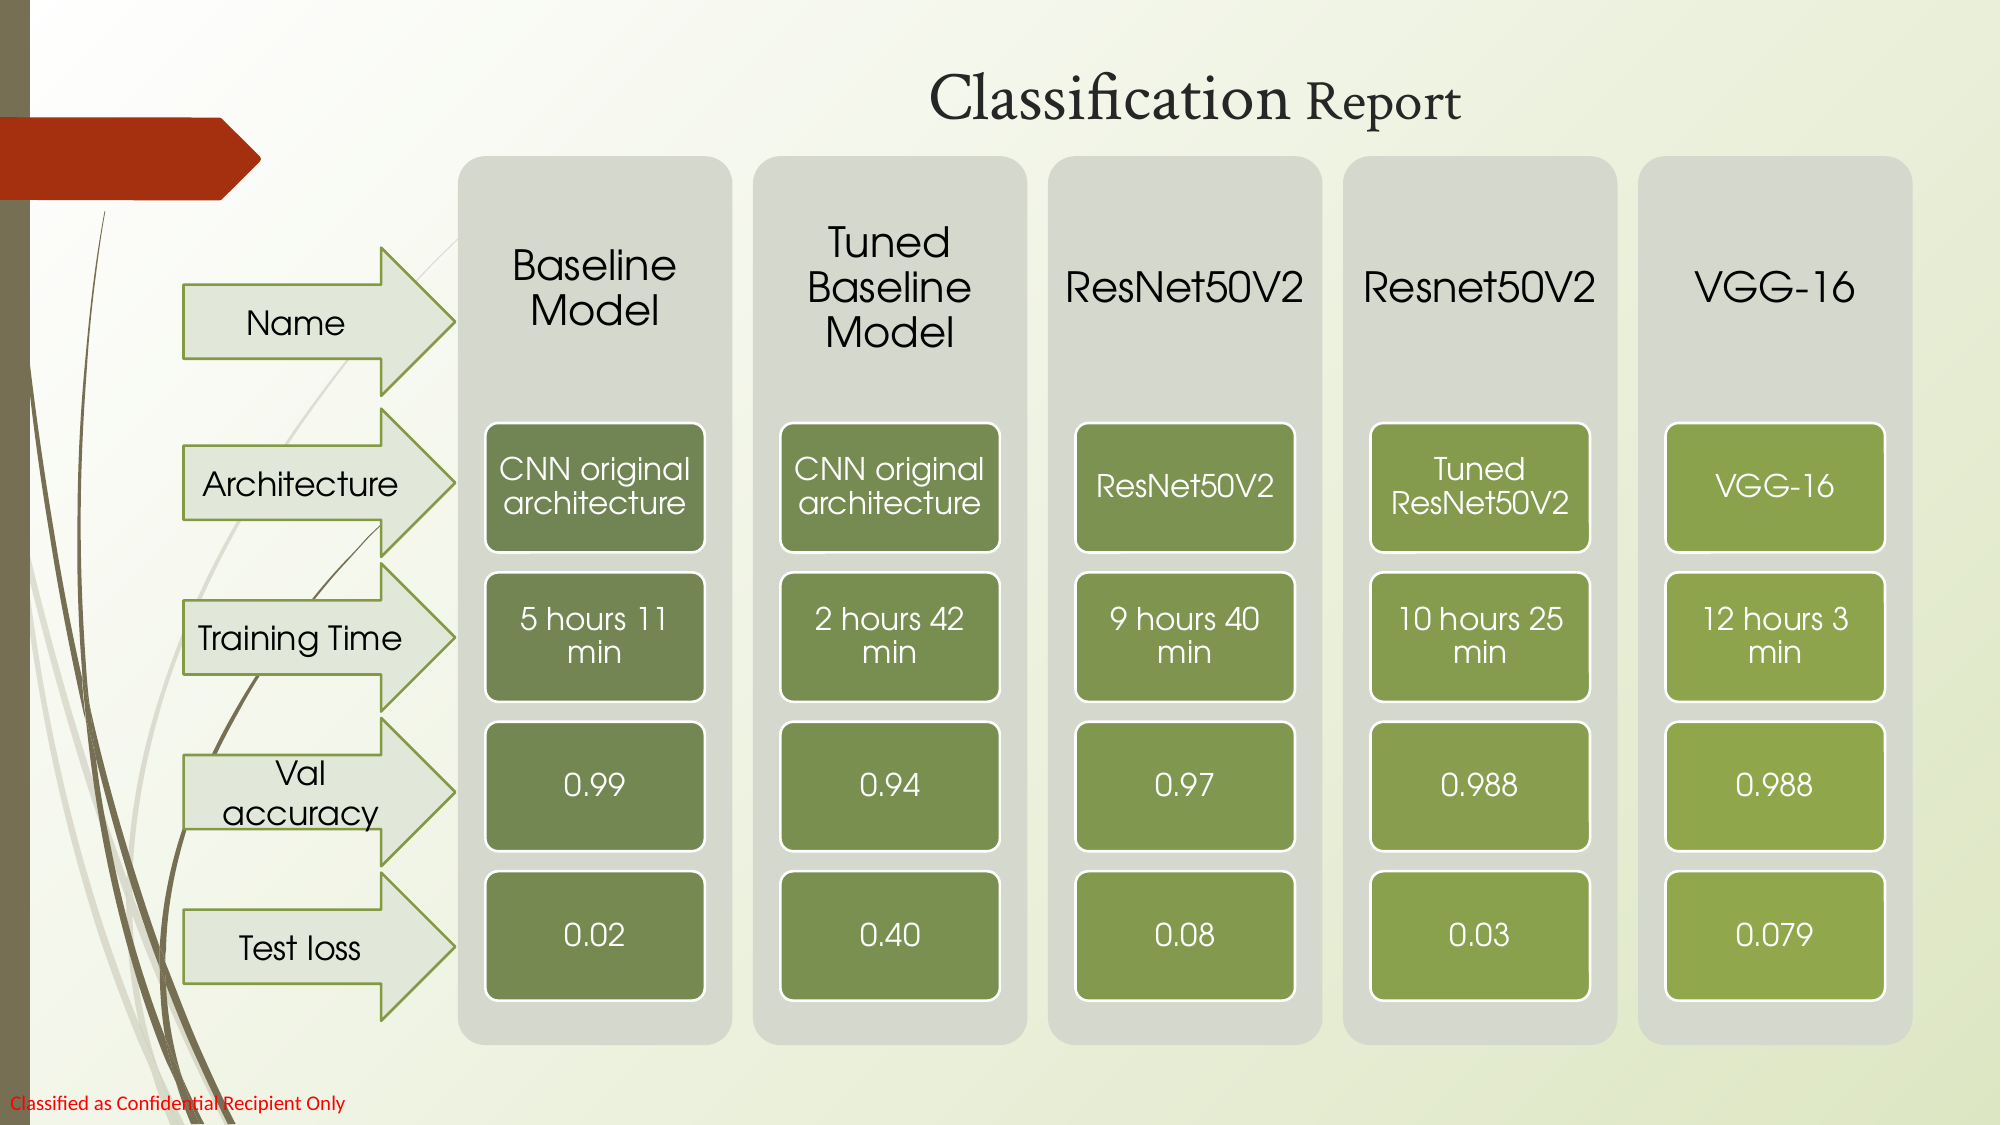

# Classification Report

Baseline Model

Tuned Baseline Model

ResNet50V2

Resnet50V2

VGG-16

CNN original architecture
CNN original architecture
ResNet50V2
Tuned ResNet50V2
VGG-16

5 hours 11 min
2 hours 42 min
9 hours 40 min
10 hours 25 min
12 hours 3 min

0.99
0.94
0.97
0.988
0.988

0.02
0.40
0.08
0.03
0.079
Name
Architecture
Training Time
Val accuracy
Test loss